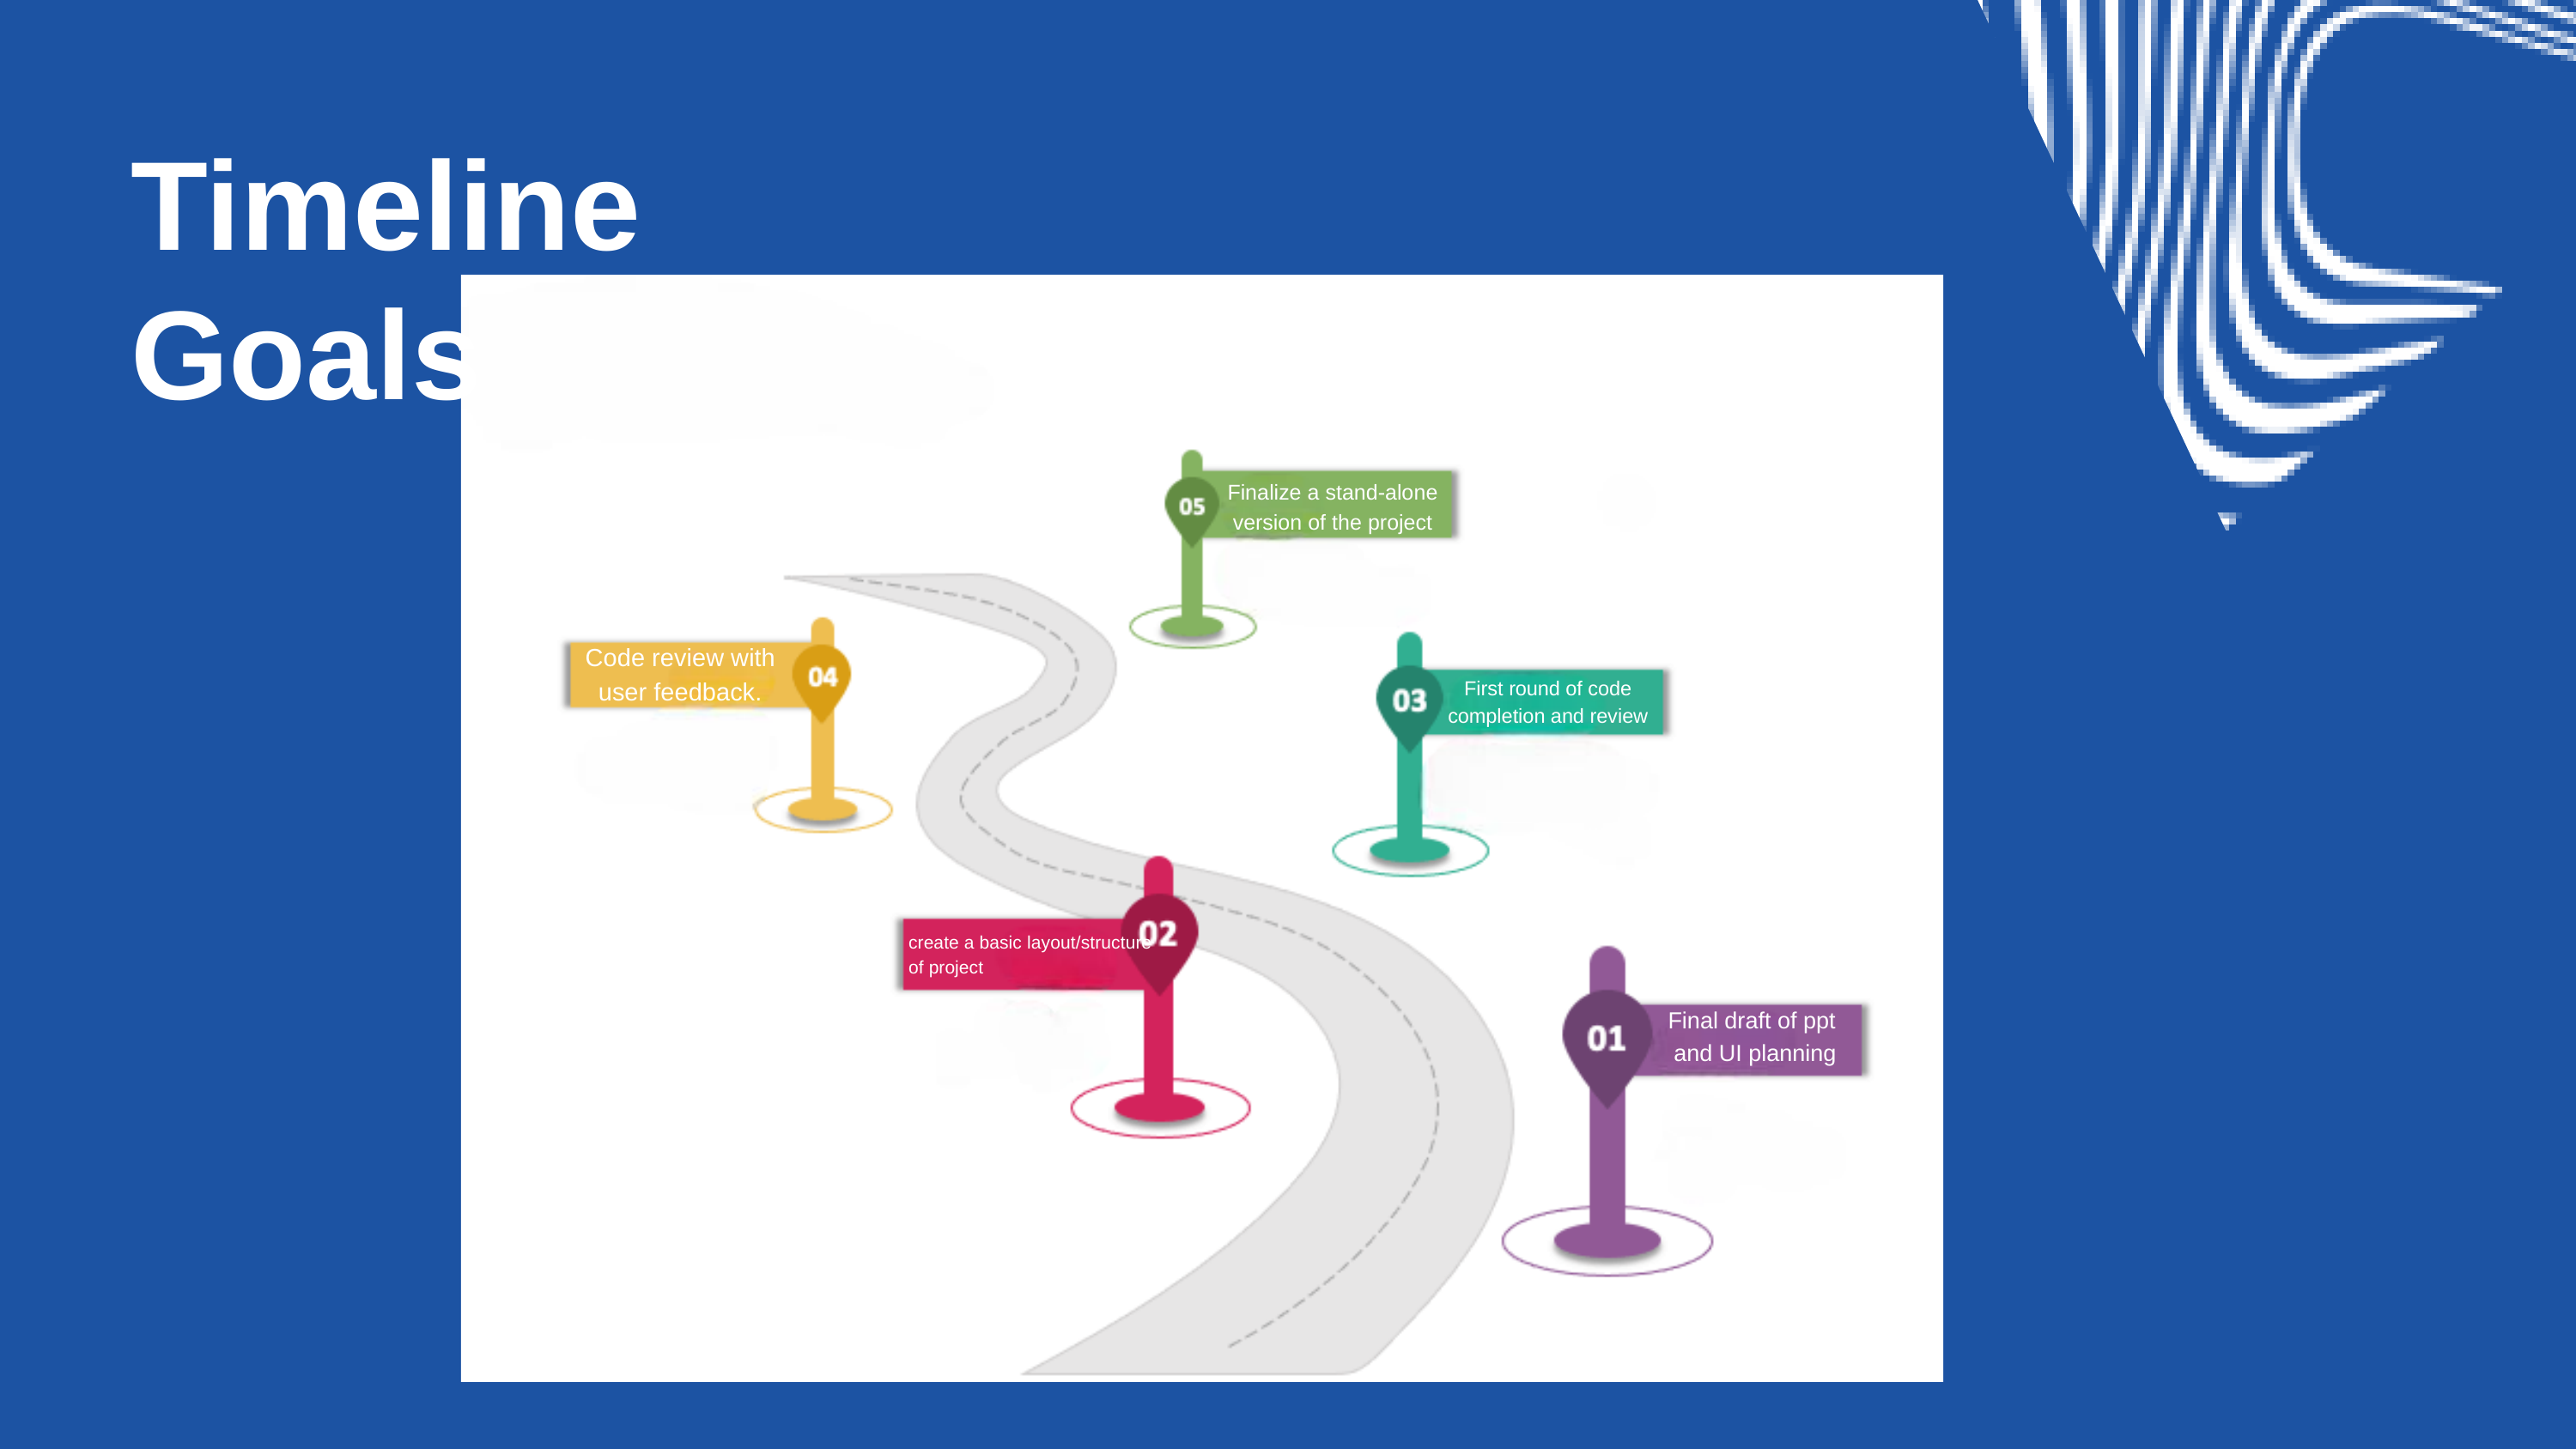

Timeline Goals

Finalize a stand-alone
version of the project
Code review with
 user feedback.
First round of code
 completion and review
create a basic layout/structure of project
Final draft of ppt
and UI planning